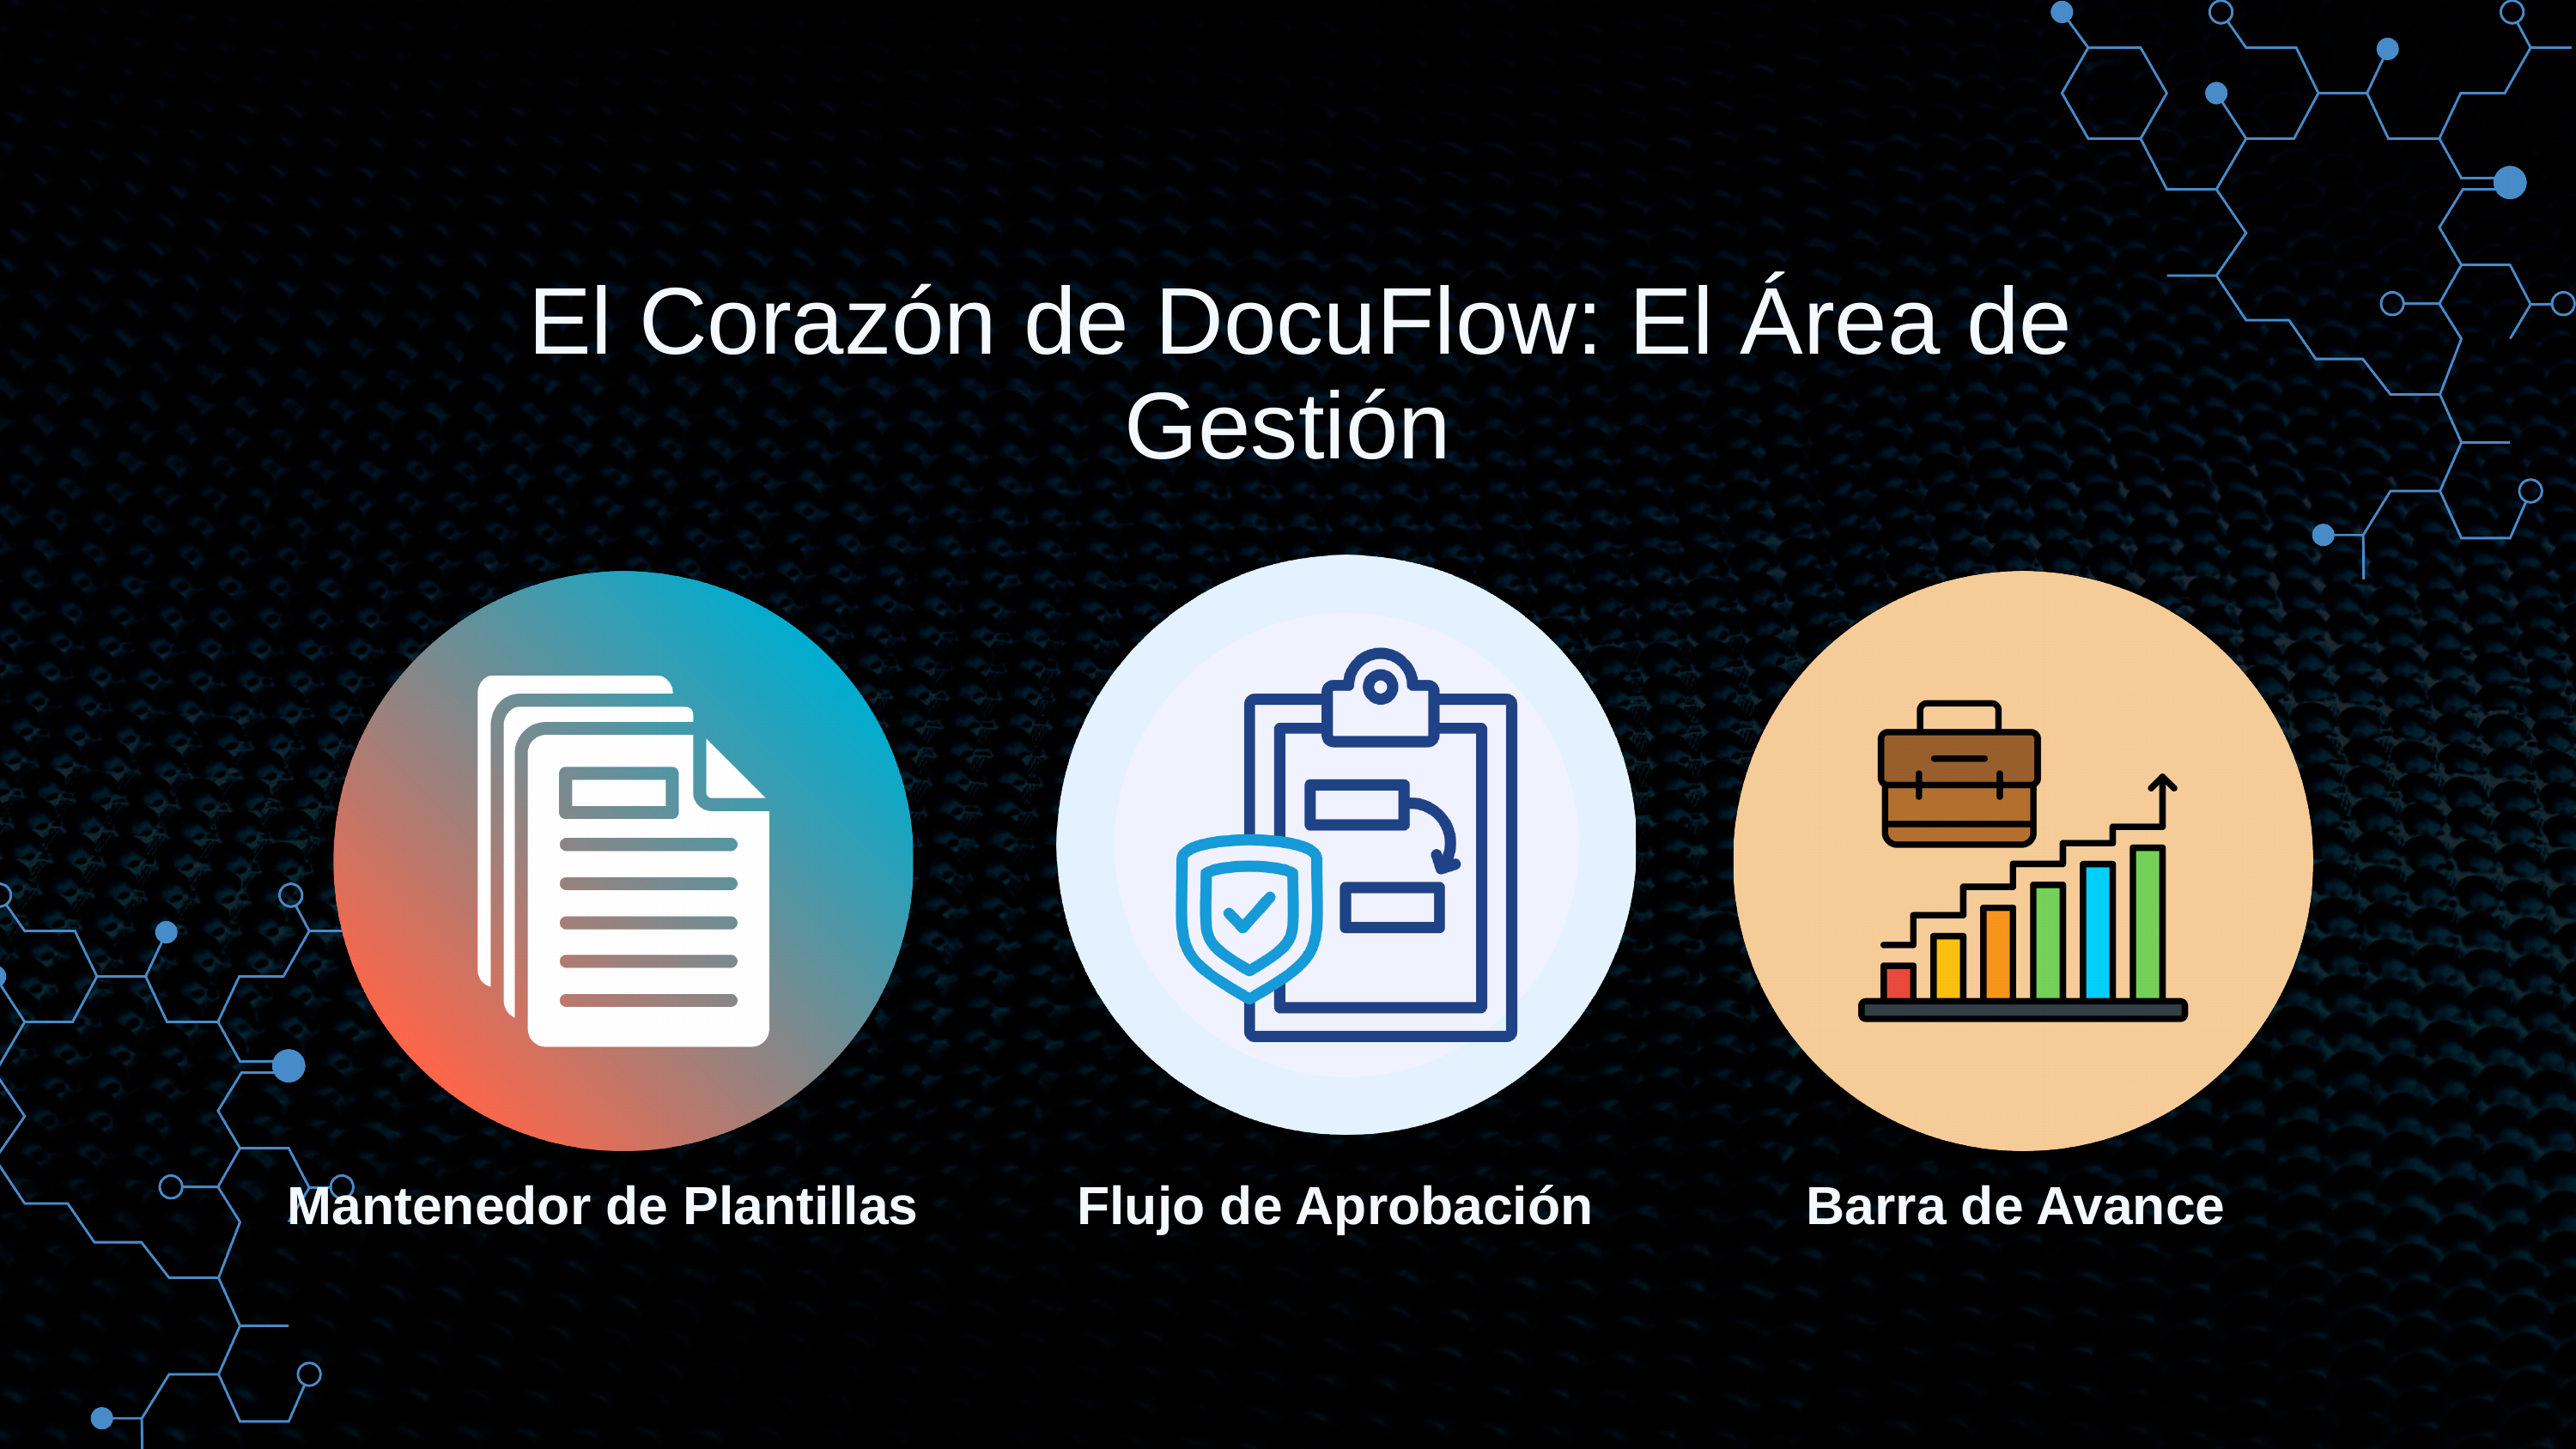

El Corazón de DocuFlow: El Área de Gestión

Barra de Avance
Mantenedor de Plantillas
Flujo de Aprobación